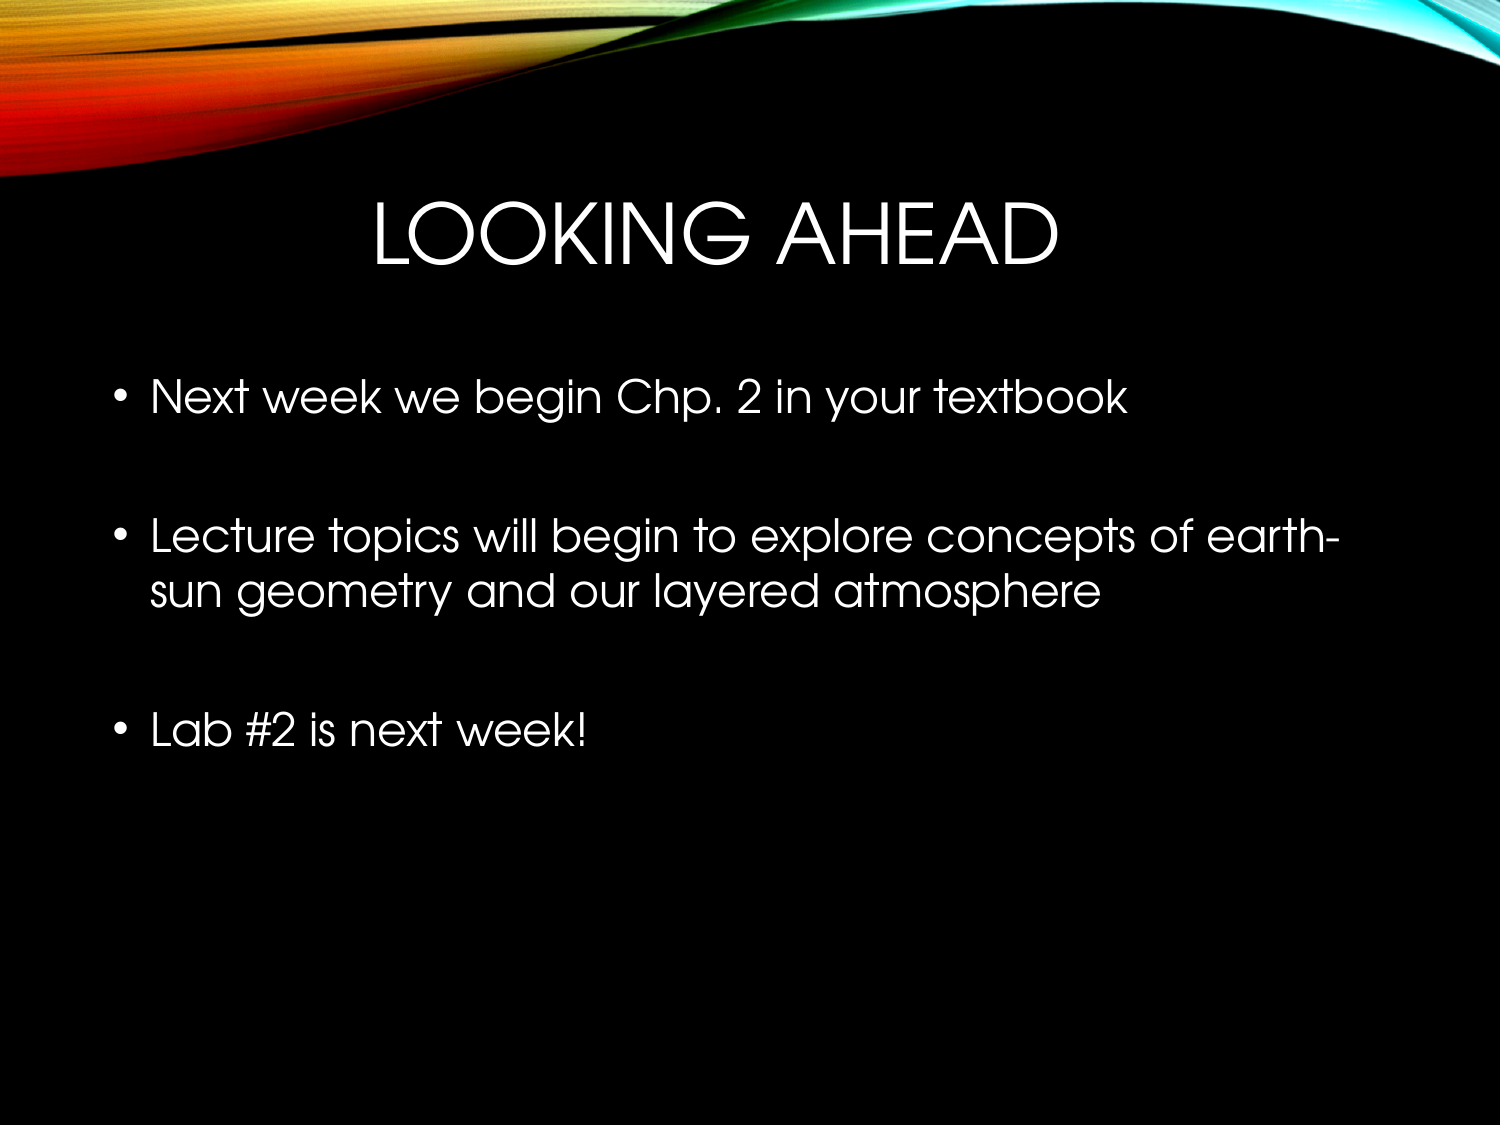

# Looking Ahead
Next week we begin Chp. 2 in your textbook

Lecture topics will begin to explore concepts of earth-sun geometry and our layered atmosphere

Lab #2 is next week!